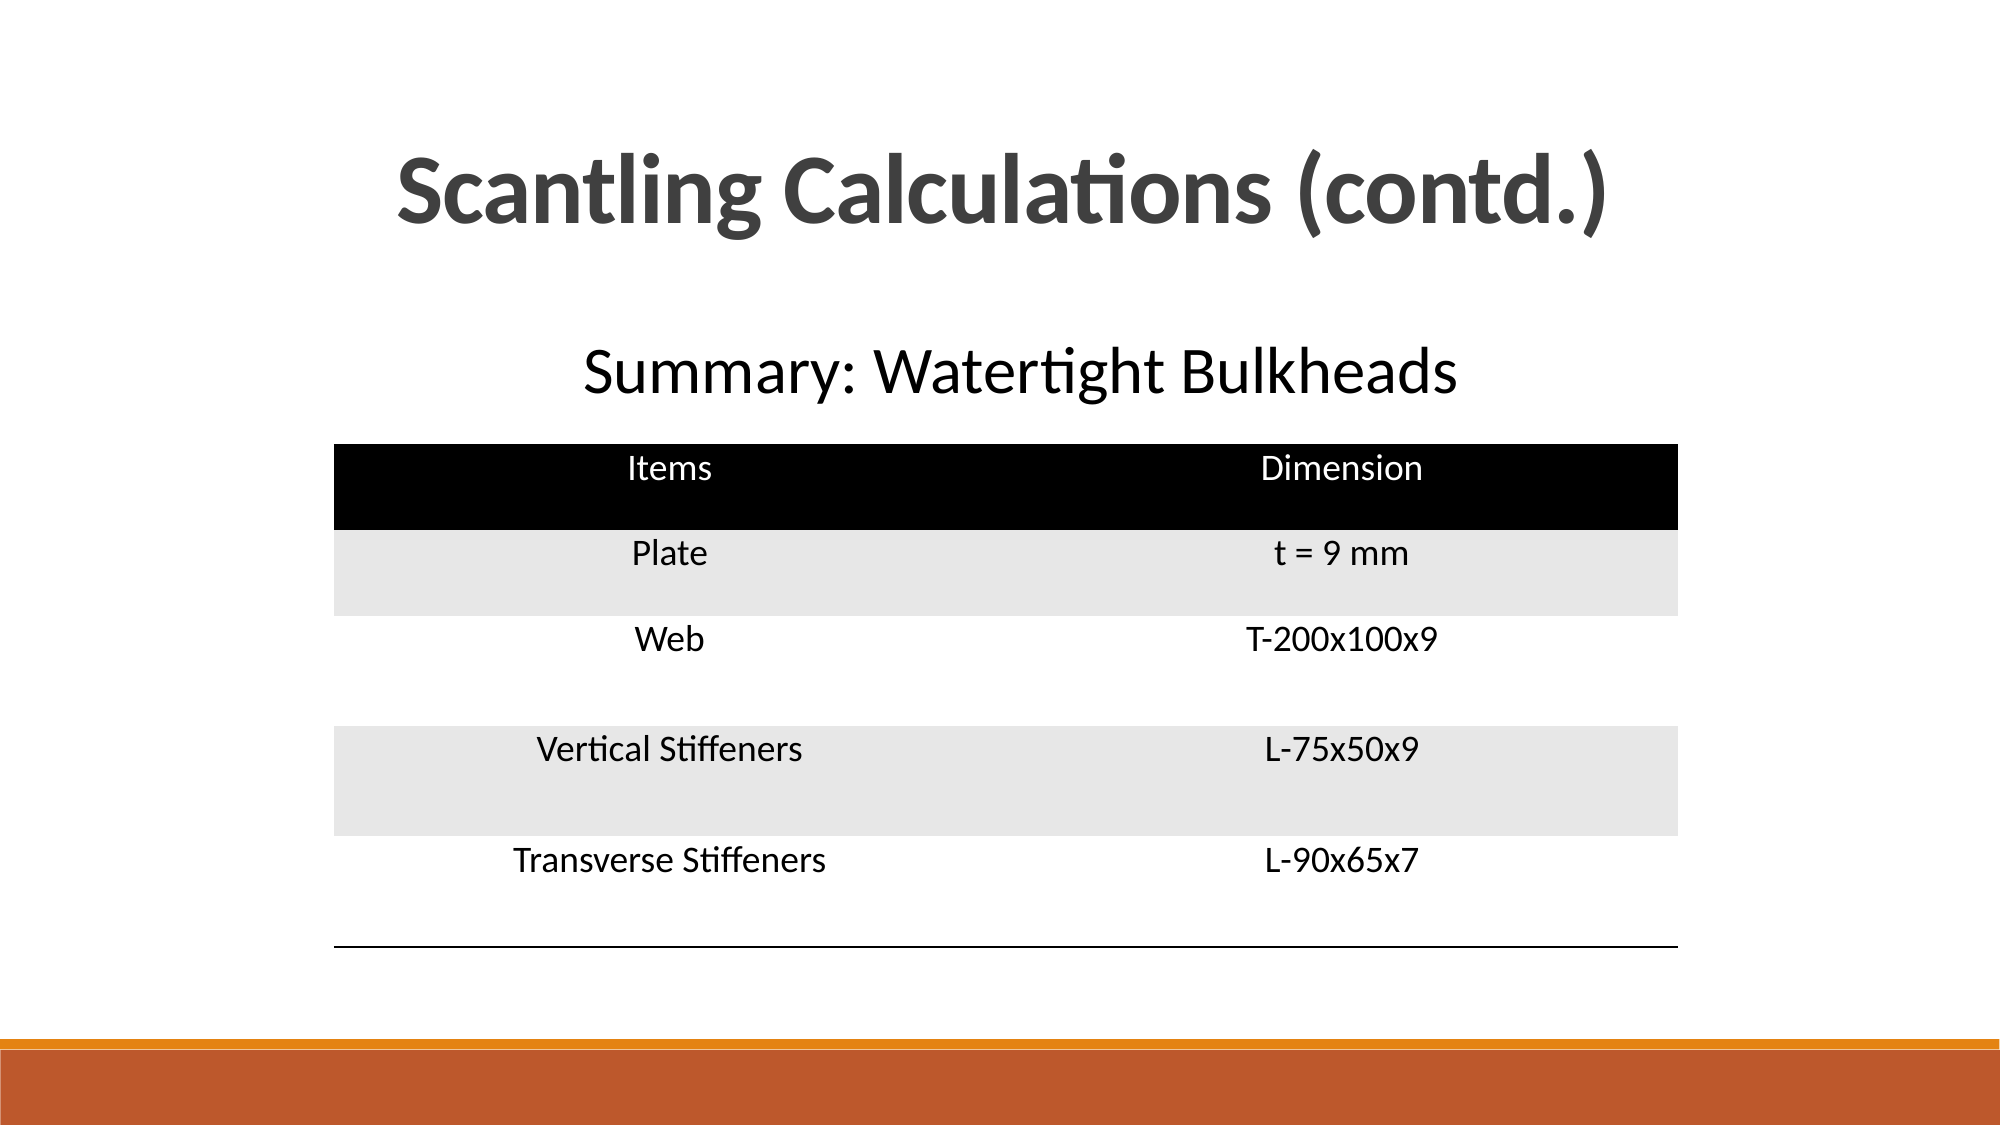

Scantling Calculations (contd.)
Summary: Watertight Bulkheads
| Items | Dimension |
| --- | --- |
| Plate | t = 9 mm |
| Web | T-200x100x9 |
| Vertical Stiffeners | L-75x50x9 |
| Transverse Stiffeners | L-90x65x7 |